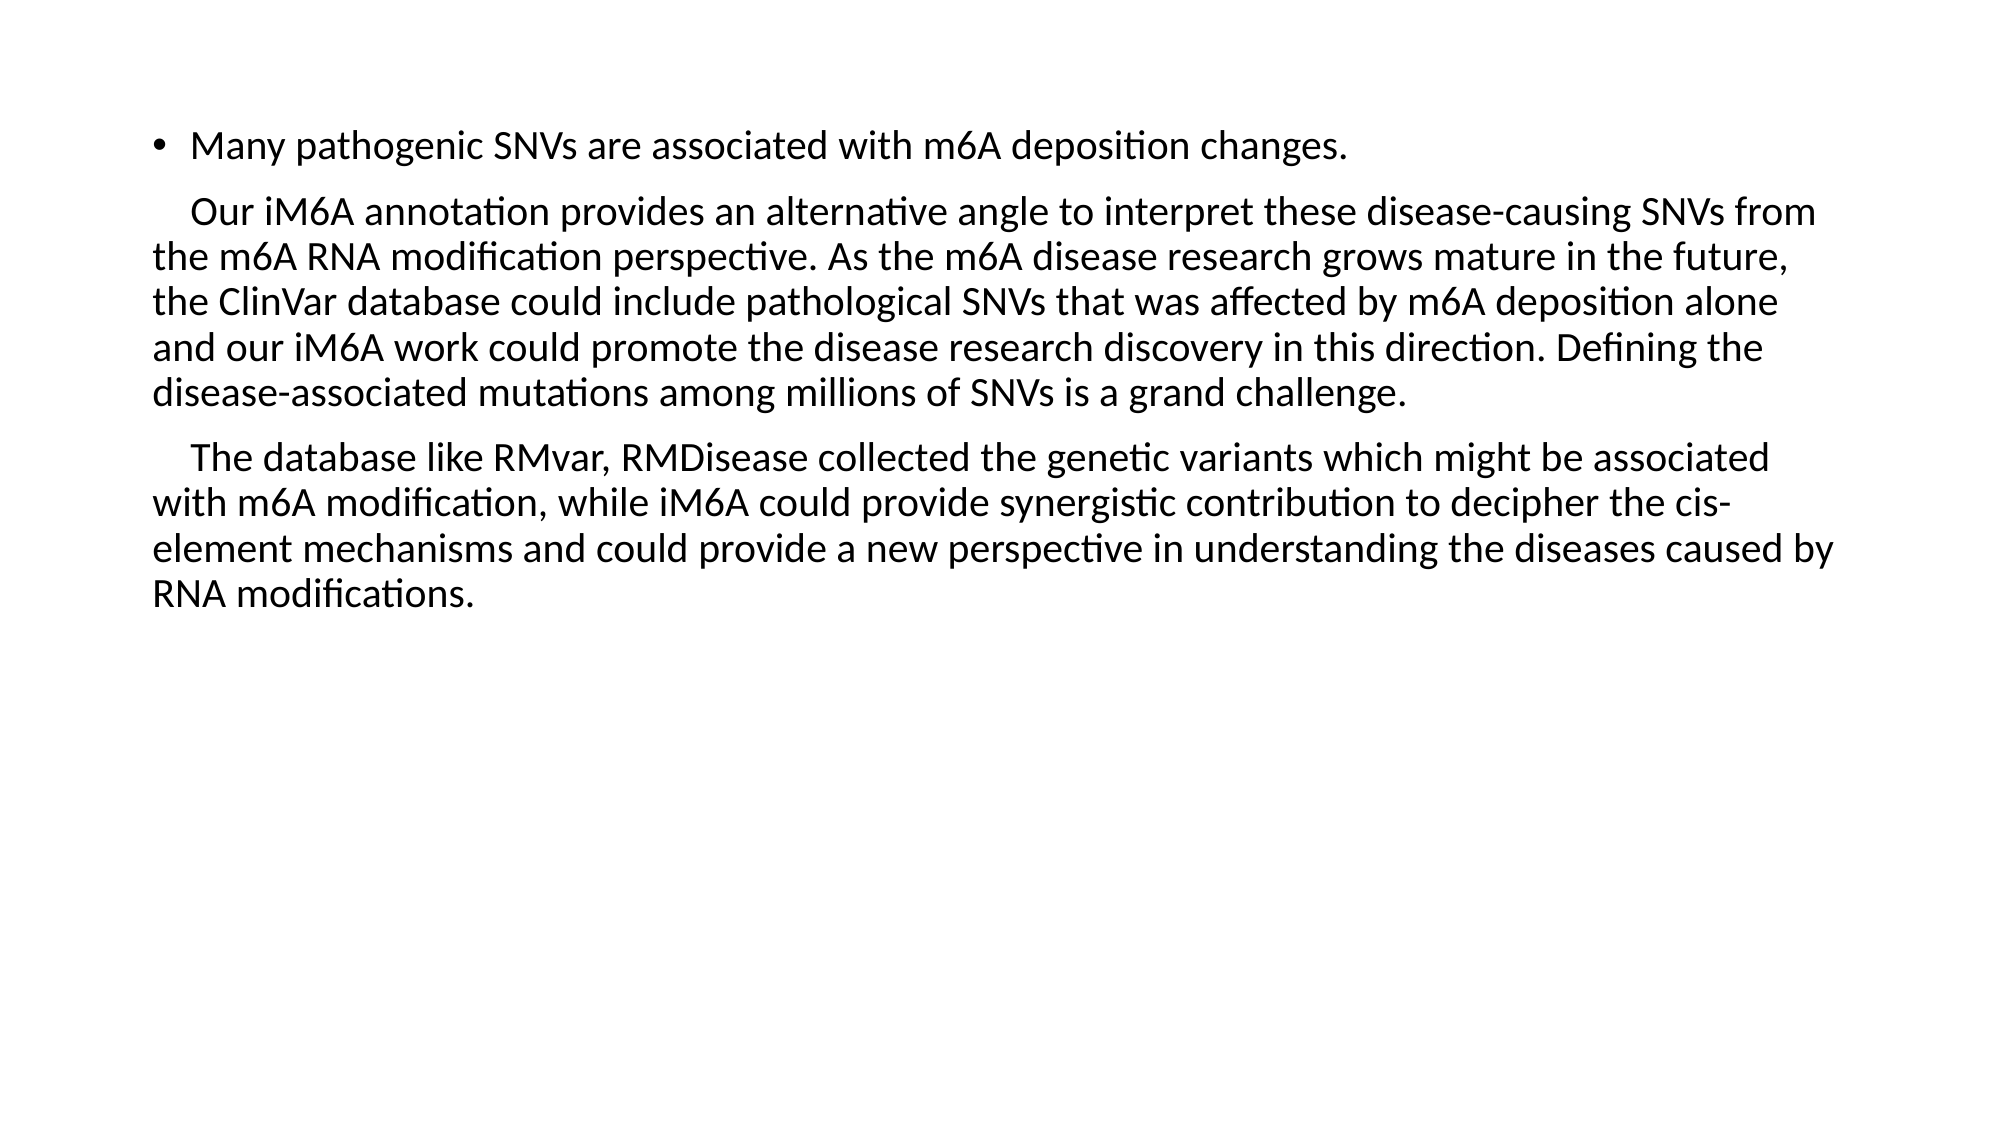

Many pathogenic SNVs are associated with m6A deposition changes.
    Our iM6A annotation provides an alternative angle to interpret these disease-causing SNVs from the m6A RNA modification perspective. As the m6A disease research grows mature in the future, the ClinVar database could include pathological SNVs that was affected by m6A deposition alone and our iM6A work could promote the disease research discovery in this direction. Defining the disease-associated mutations among millions of SNVs is a grand challenge.
    The database like RMvar, RMDisease collected the genetic variants which might be associated with m6A modification, while iM6A could provide synergistic contribution to decipher the cis-element mechanisms and could provide a new perspective in understanding the diseases caused by RNA modifications.